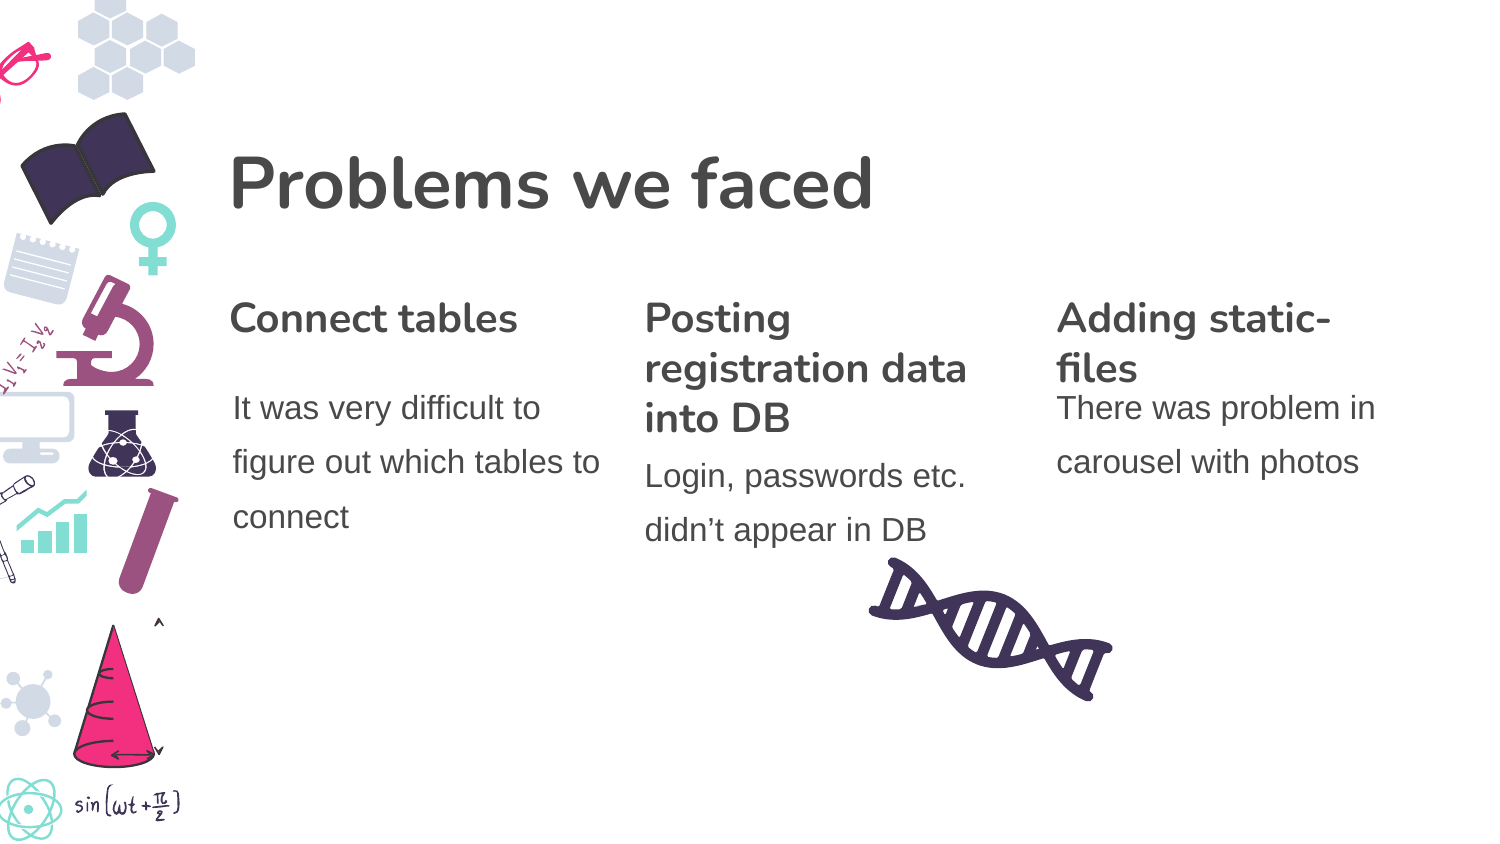

Problems we faced
Connect tables
Posting registration data into DB
Adding static-files
It was very difficult to figure out which tables to connect
There was problem in carousel with photos
Login, passwords etc. didn’t appear in DB